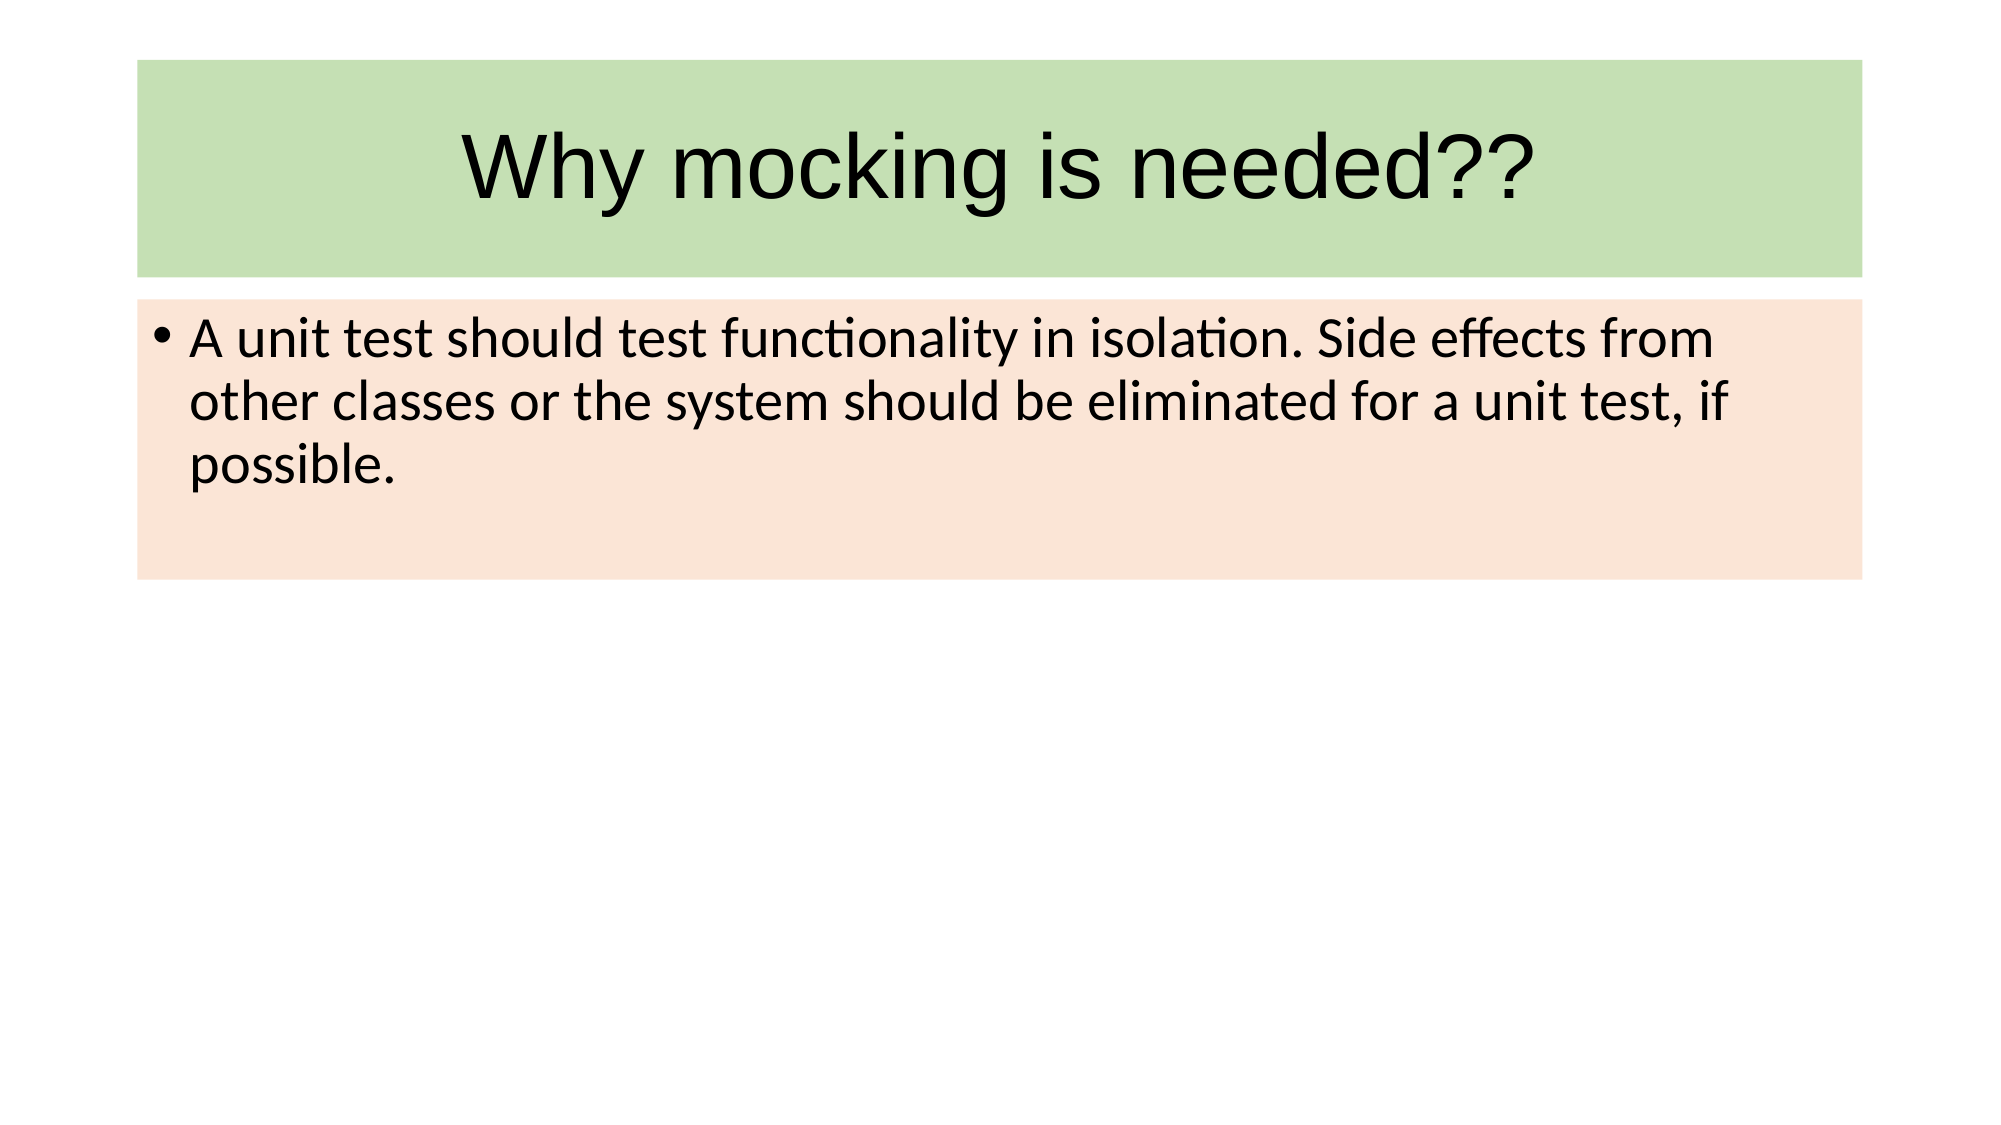

# Why mocking is needed??
A unit test should test functionality in isolation. Side effects from other classes or the system should be eliminated for a unit test, if possible.